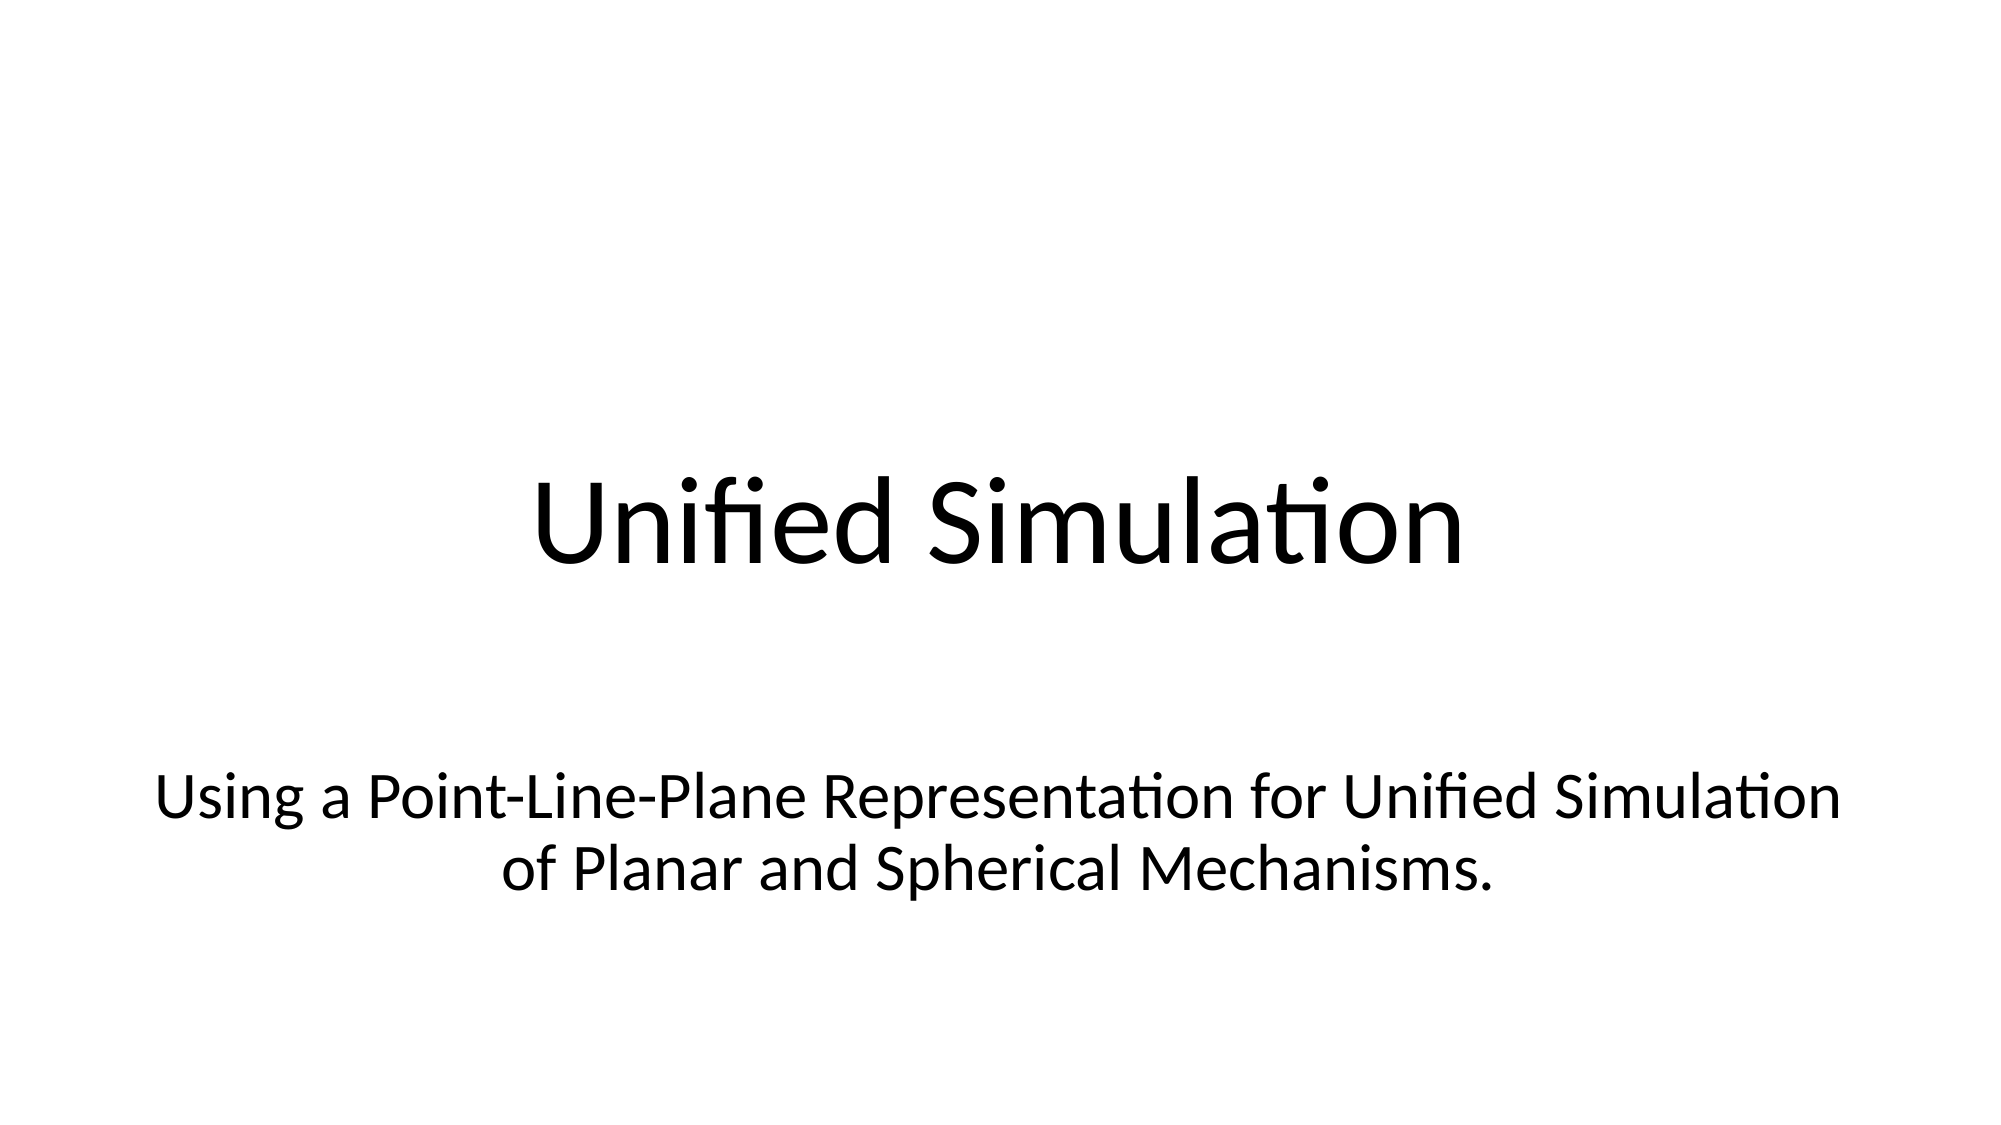

# Unified Simulation
Using a Point-Line-Plane Representation for Unified Simulation of Planar and Spherical Mechanisms.